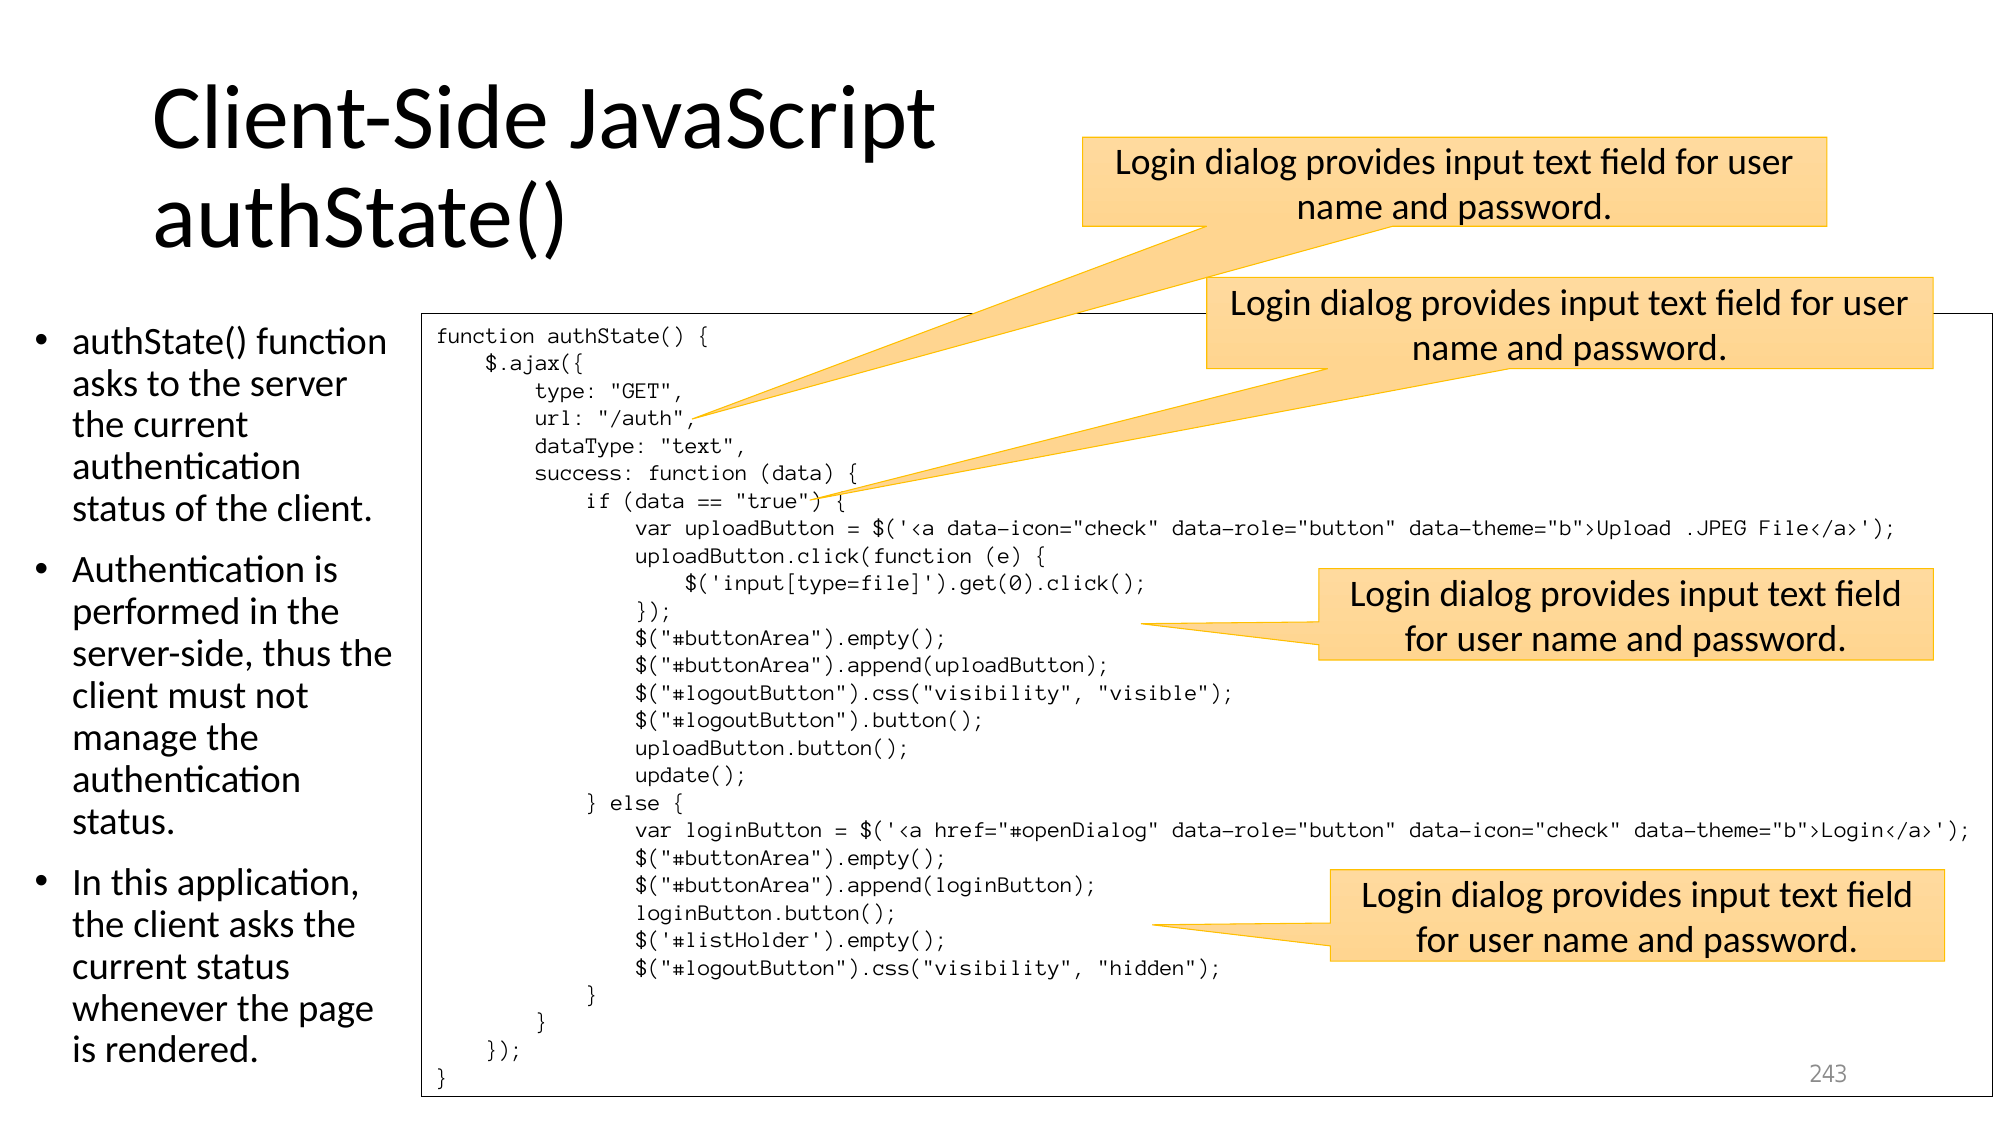

# Client-Side JavaScript authState()
Login dialog provides input text field for user name and password.
Login dialog provides input text field for user name and password.
authState() function asks to the server the current authentication status of the client.
Authentication is performed in the server-side, thus the client must not manage the authentication status.
In this application, the client asks the current status whenever the page is rendered.
function authState() {
    $.ajax({
        type: "GET",
        url: "/auth",
        dataType: "text",
        success: function (data) {
            if (data == "true") {
                var uploadButton = $('<a data-icon="check" data-role="button" data-theme="b">Upload .JPEG File</a>');
                uploadButton.click(function (e) {
                    $('input[type=file]').get(0).click();
                });
                $("#buttonArea").empty();
                $("#buttonArea").append(uploadButton);
                $("#logoutButton").css("visibility", "visible");
                $("#logoutButton").button();
                uploadButton.button();
                update();
            } else {
                var loginButton = $('<a href="#openDialog" data-role="button" data-icon="check" data-theme="b">Login</a>');
                $("#buttonArea").empty();
                $("#buttonArea").append(loginButton);
                loginButton.button();
                $('#listHolder').empty();
                $("#logoutButton").css("visibility", "hidden");
            }
        }
    });
}
Login dialog provides input text field for user name and password.
Login dialog provides input text field for user name and password.
243